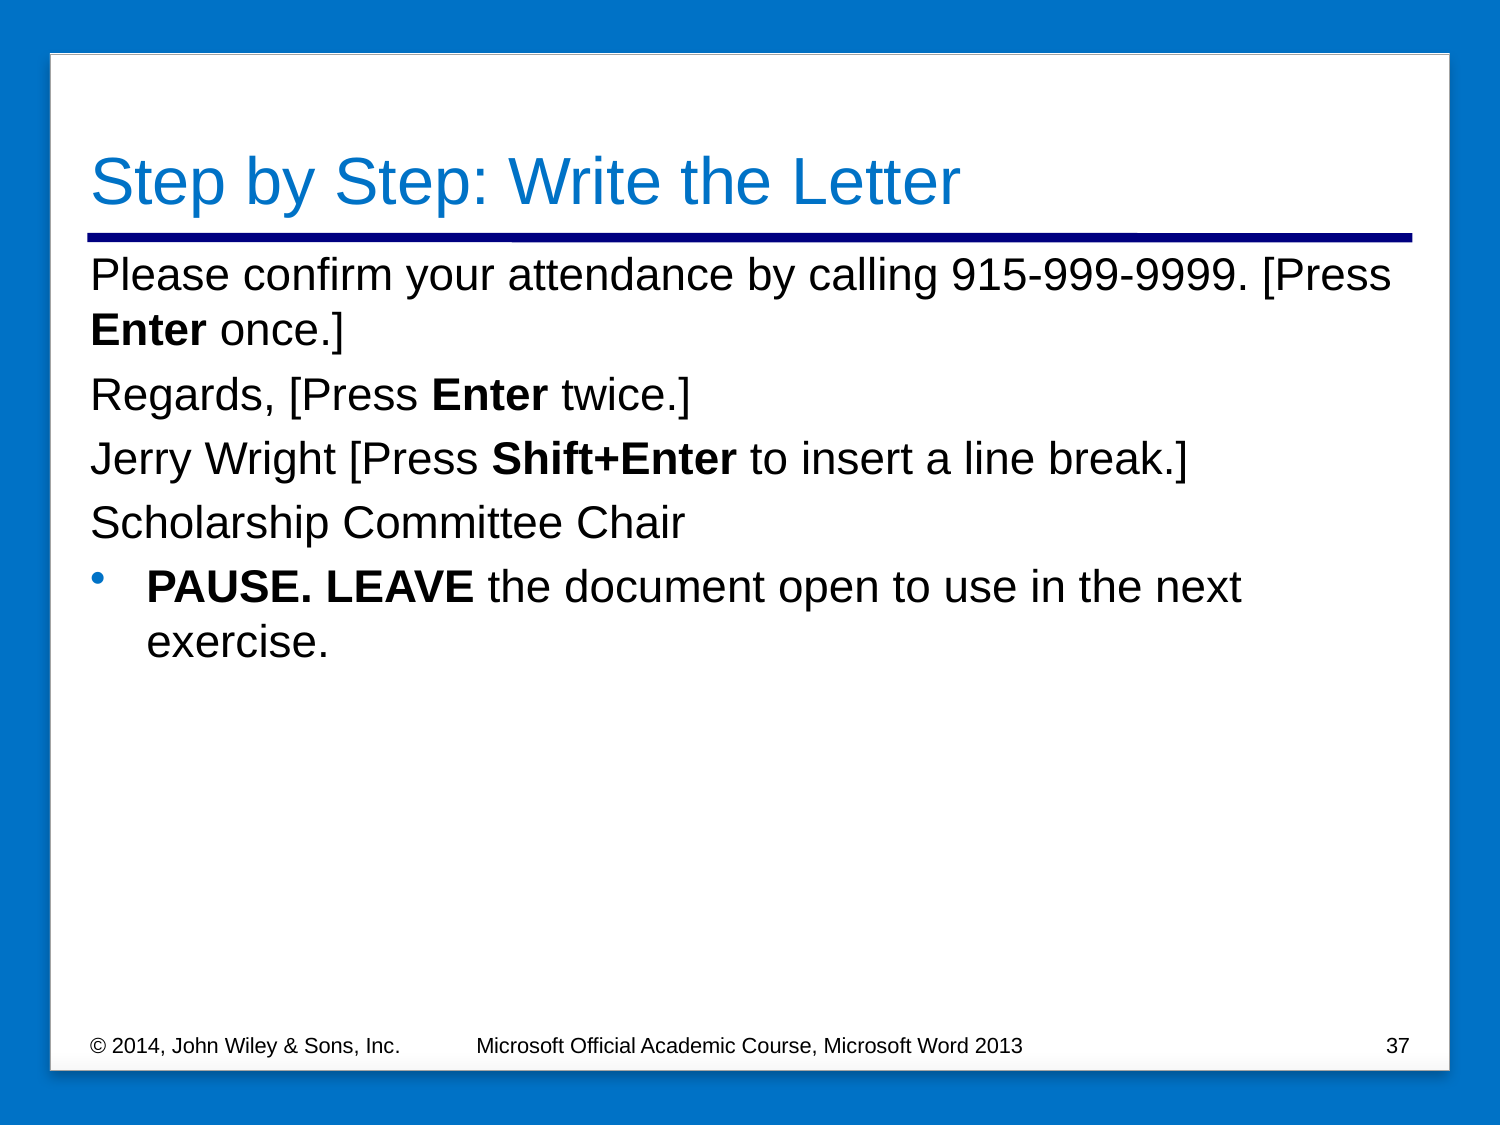

# Step by Step: Write the Letter
Please confirm your attendance by calling 915-999-9999. [Press Enter once.]
Regards, [Press Enter twice.]
Jerry Wright [Press Shift+Enter to insert a line break.]
Scholarship Committee Chair
PAUSE. LEAVE the document open to use in the next exercise.
© 2014, John Wiley & Sons, Inc.
Microsoft Official Academic Course, Microsoft Word 2013
37